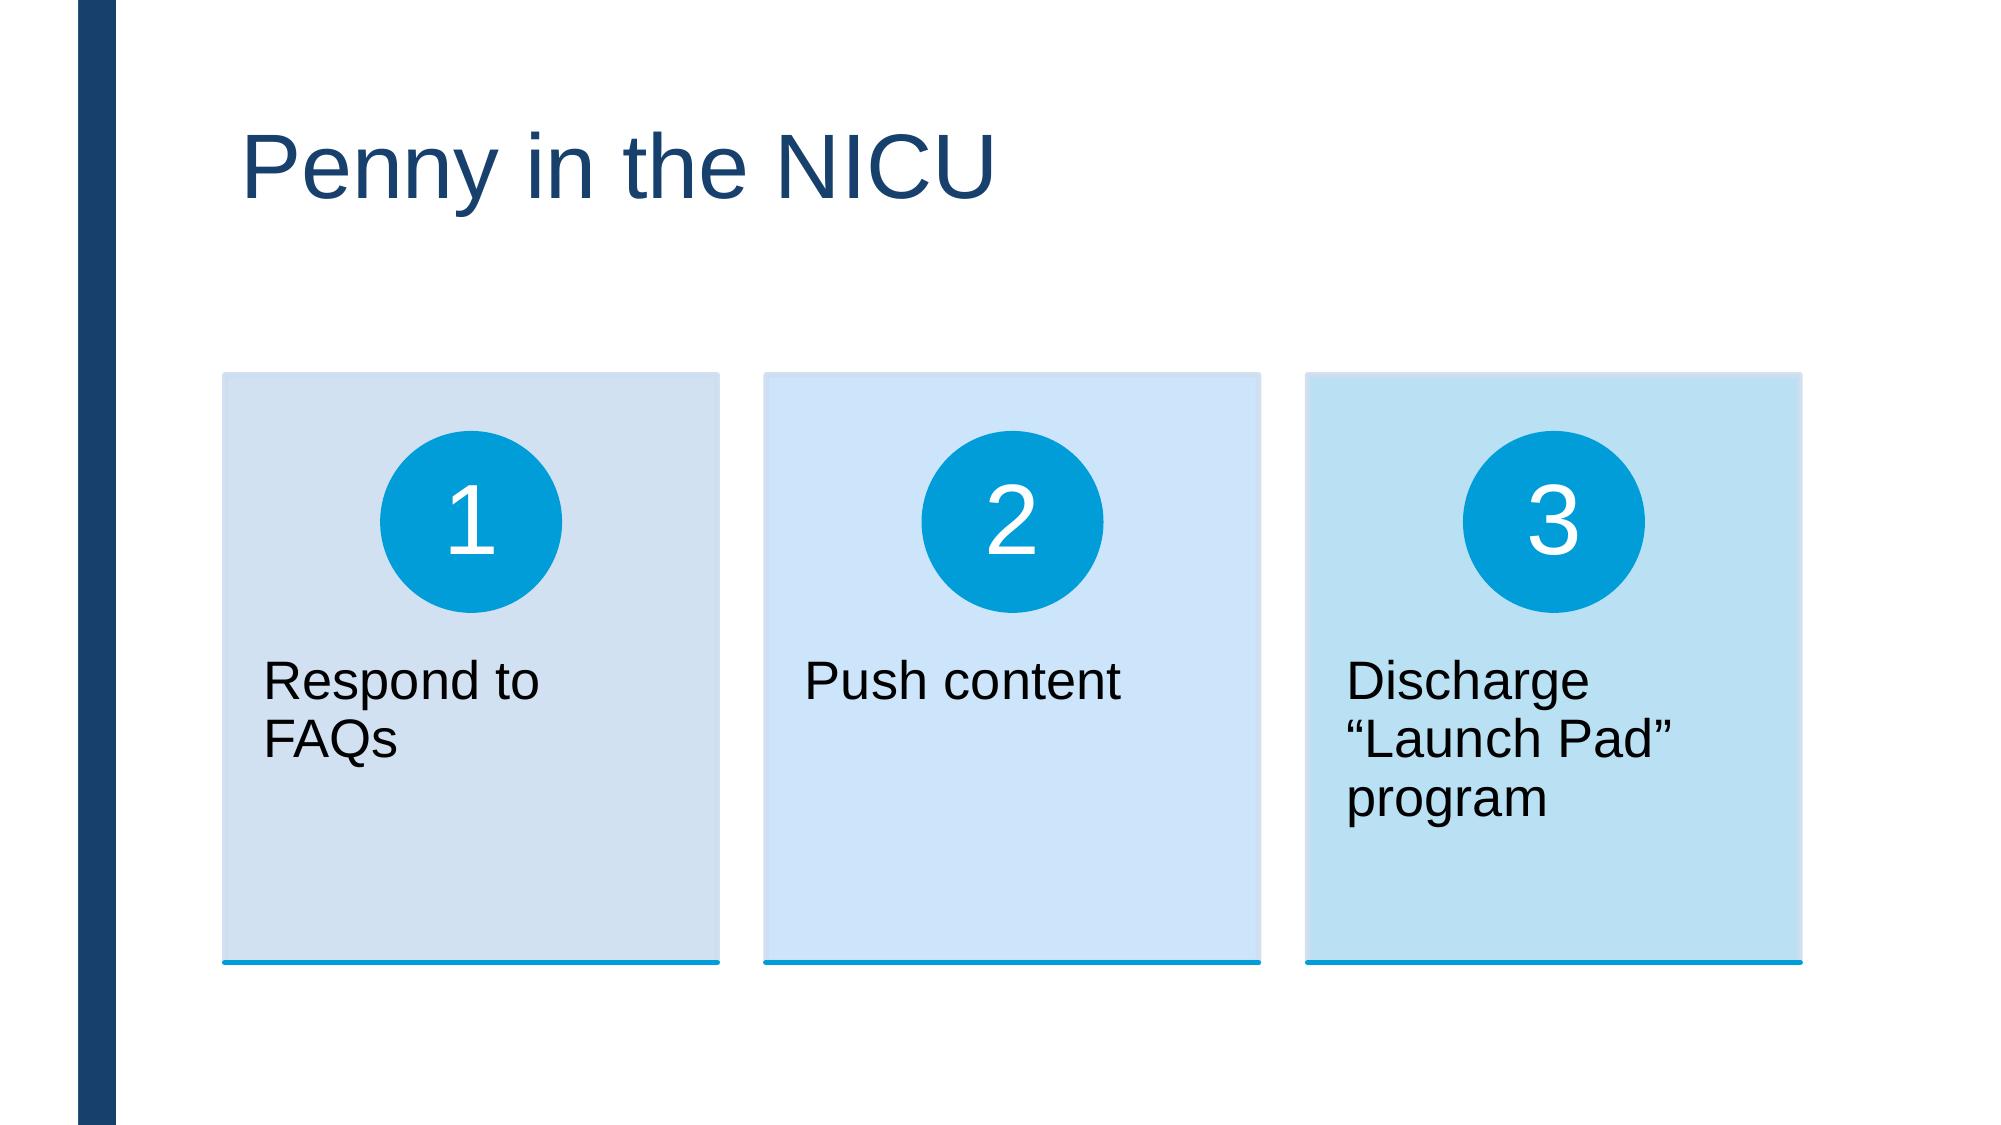

# Penny in the NICU
Respond to FAQs
1
Push content
2
Discharge “Launch Pad” program
3